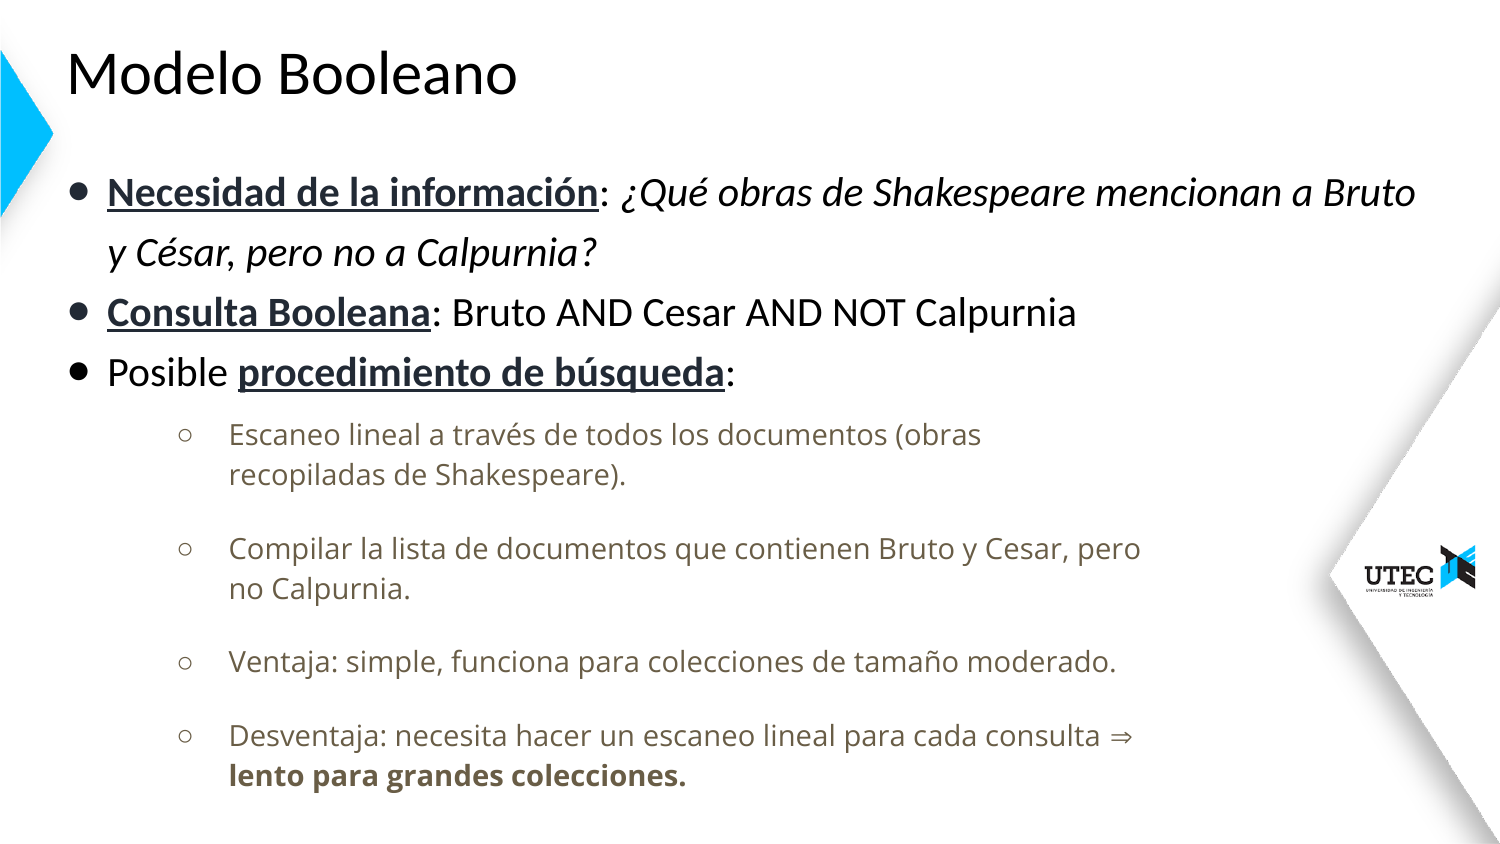

# Modelo Booleano
Necesidad de la información: ¿Qué obras de Shakespeare mencionan a Bruto y César, pero no a Calpurnia?
Consulta Booleana: Bruto AND Cesar AND NOT Calpurnia
Posible procedimiento de búsqueda:
Escaneo lineal a través de todos los documentos (obras recopiladas de Shakespeare).
Compilar la lista de documentos que contienen Bruto y Cesar, pero no Calpurnia.
Ventaja: simple, funciona para colecciones de tamaño moderado.
Desventaja: necesita hacer un escaneo lineal para cada consulta ⇒ lento para grandes colecciones.